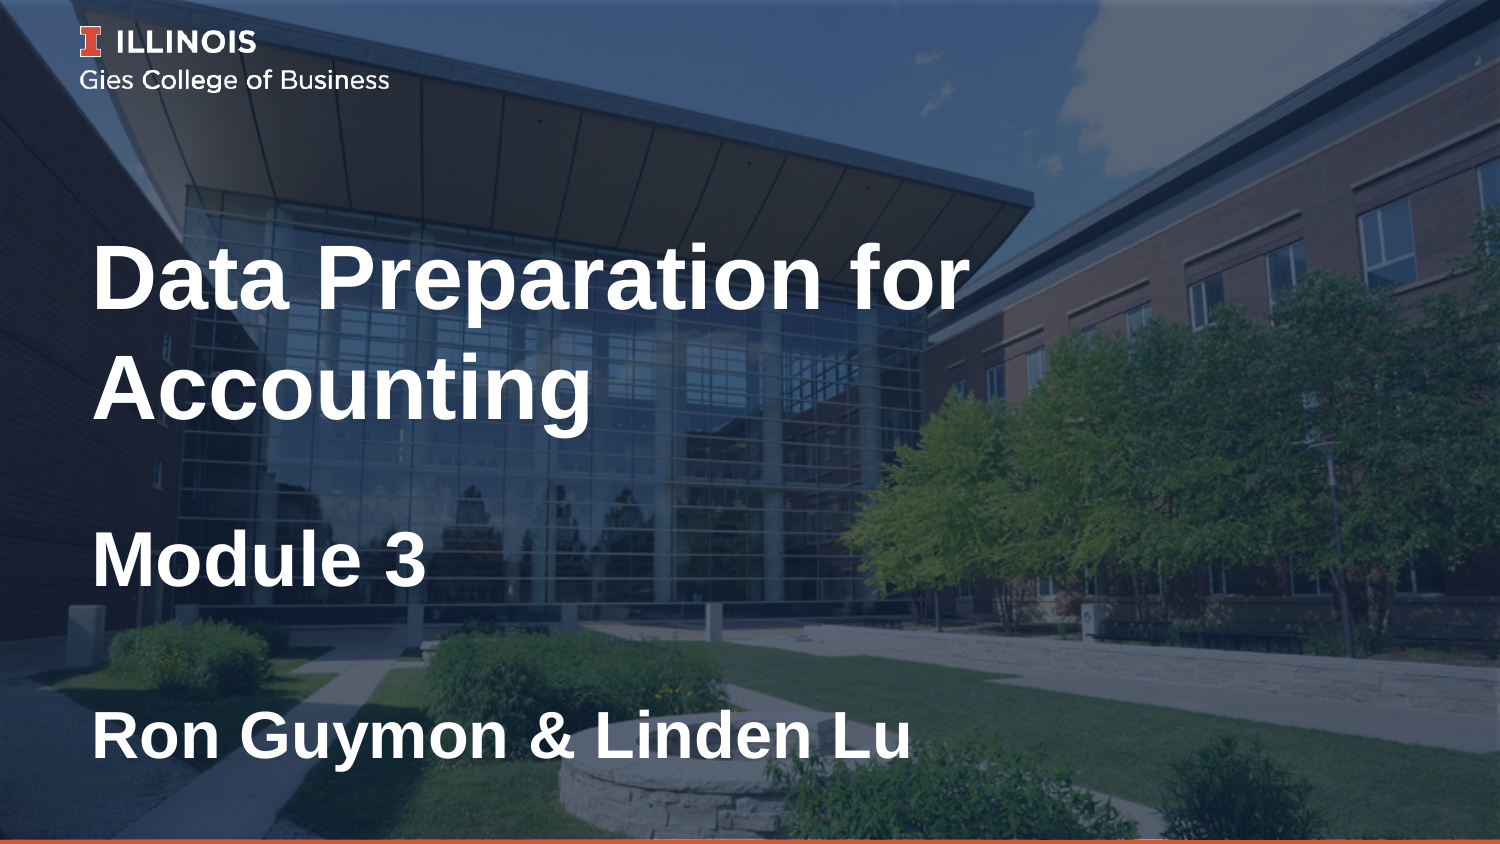

# Data Preparation for Accounting
Module 3
Ron Guymon & Linden Lu